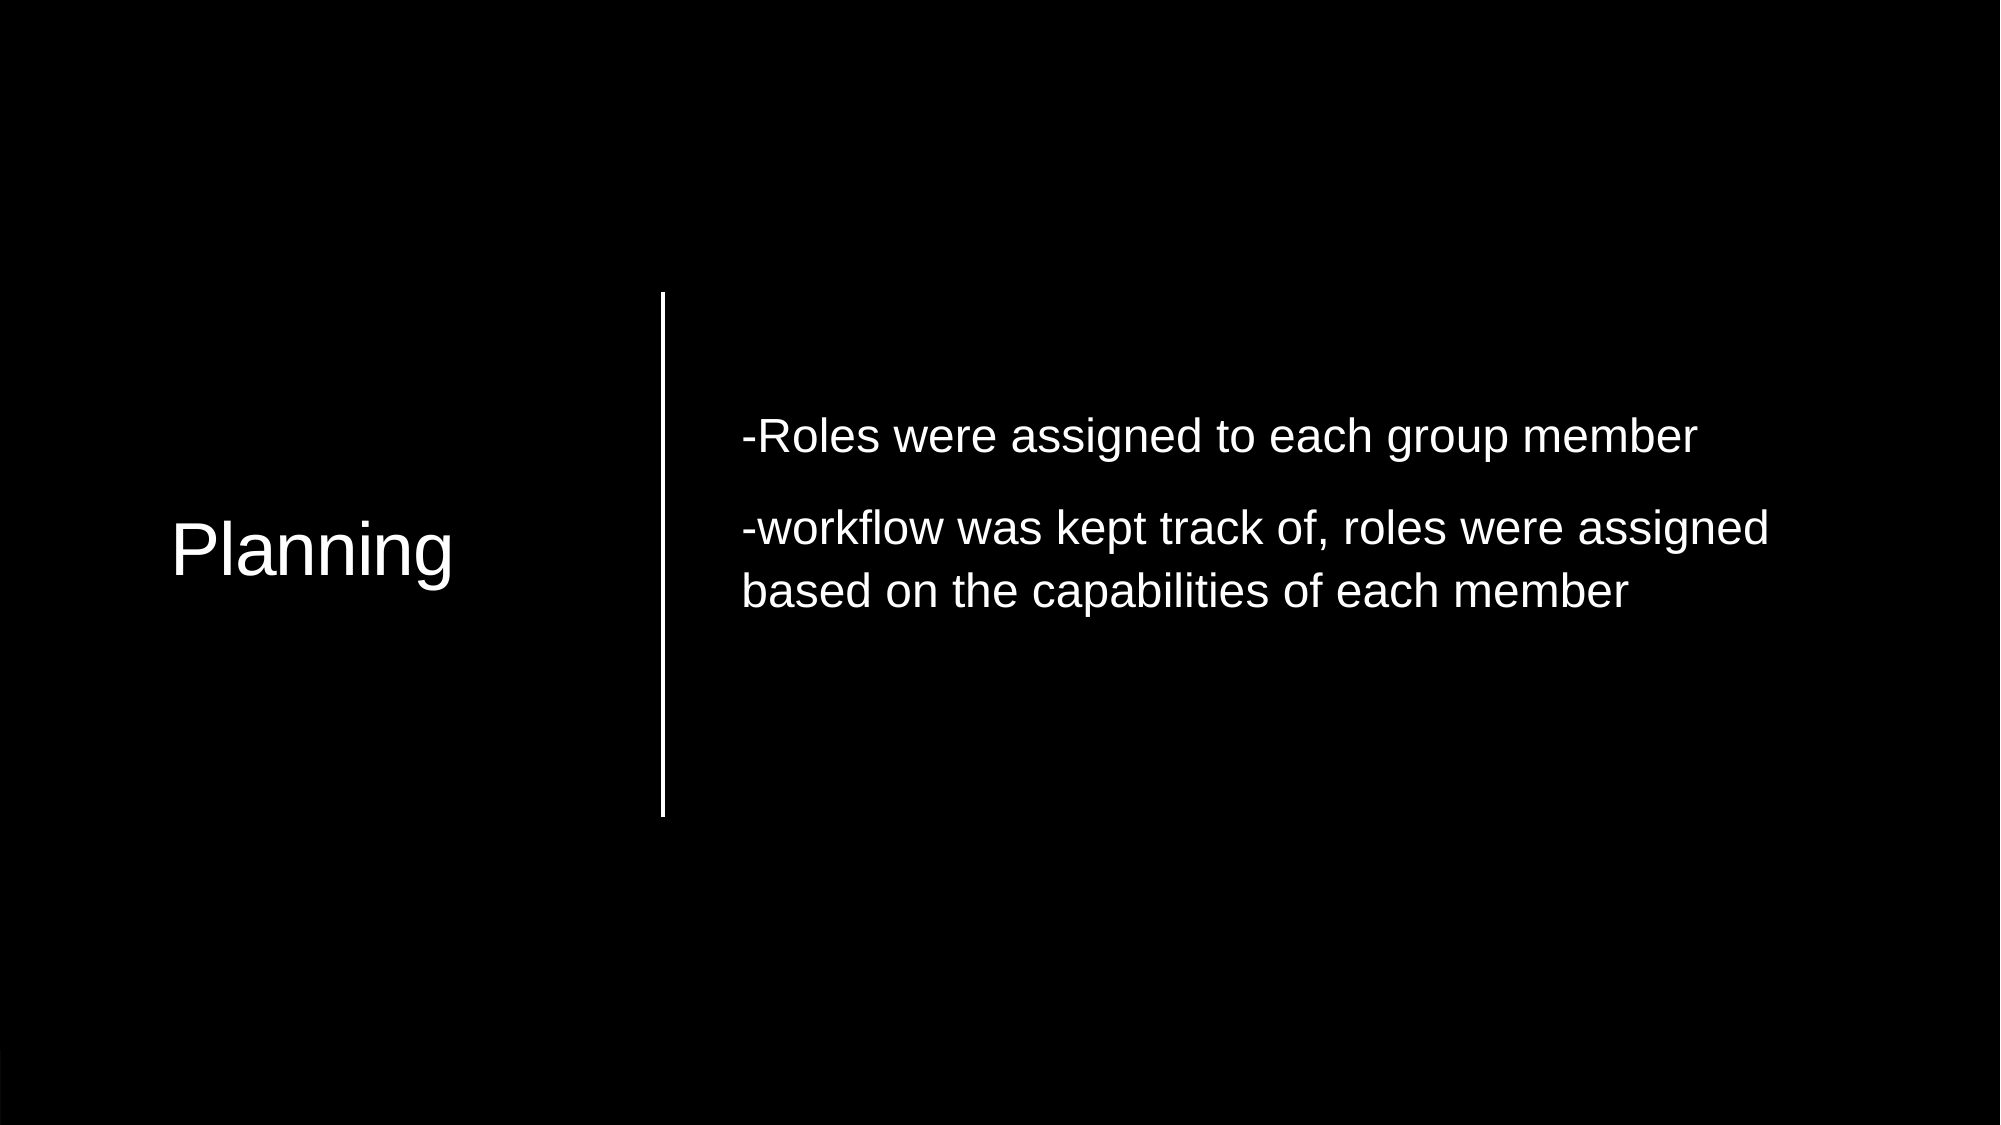

# Planning
-Roles were assigned to each group member
-workflow was kept track of, roles were assigned based on the capabilities of each member